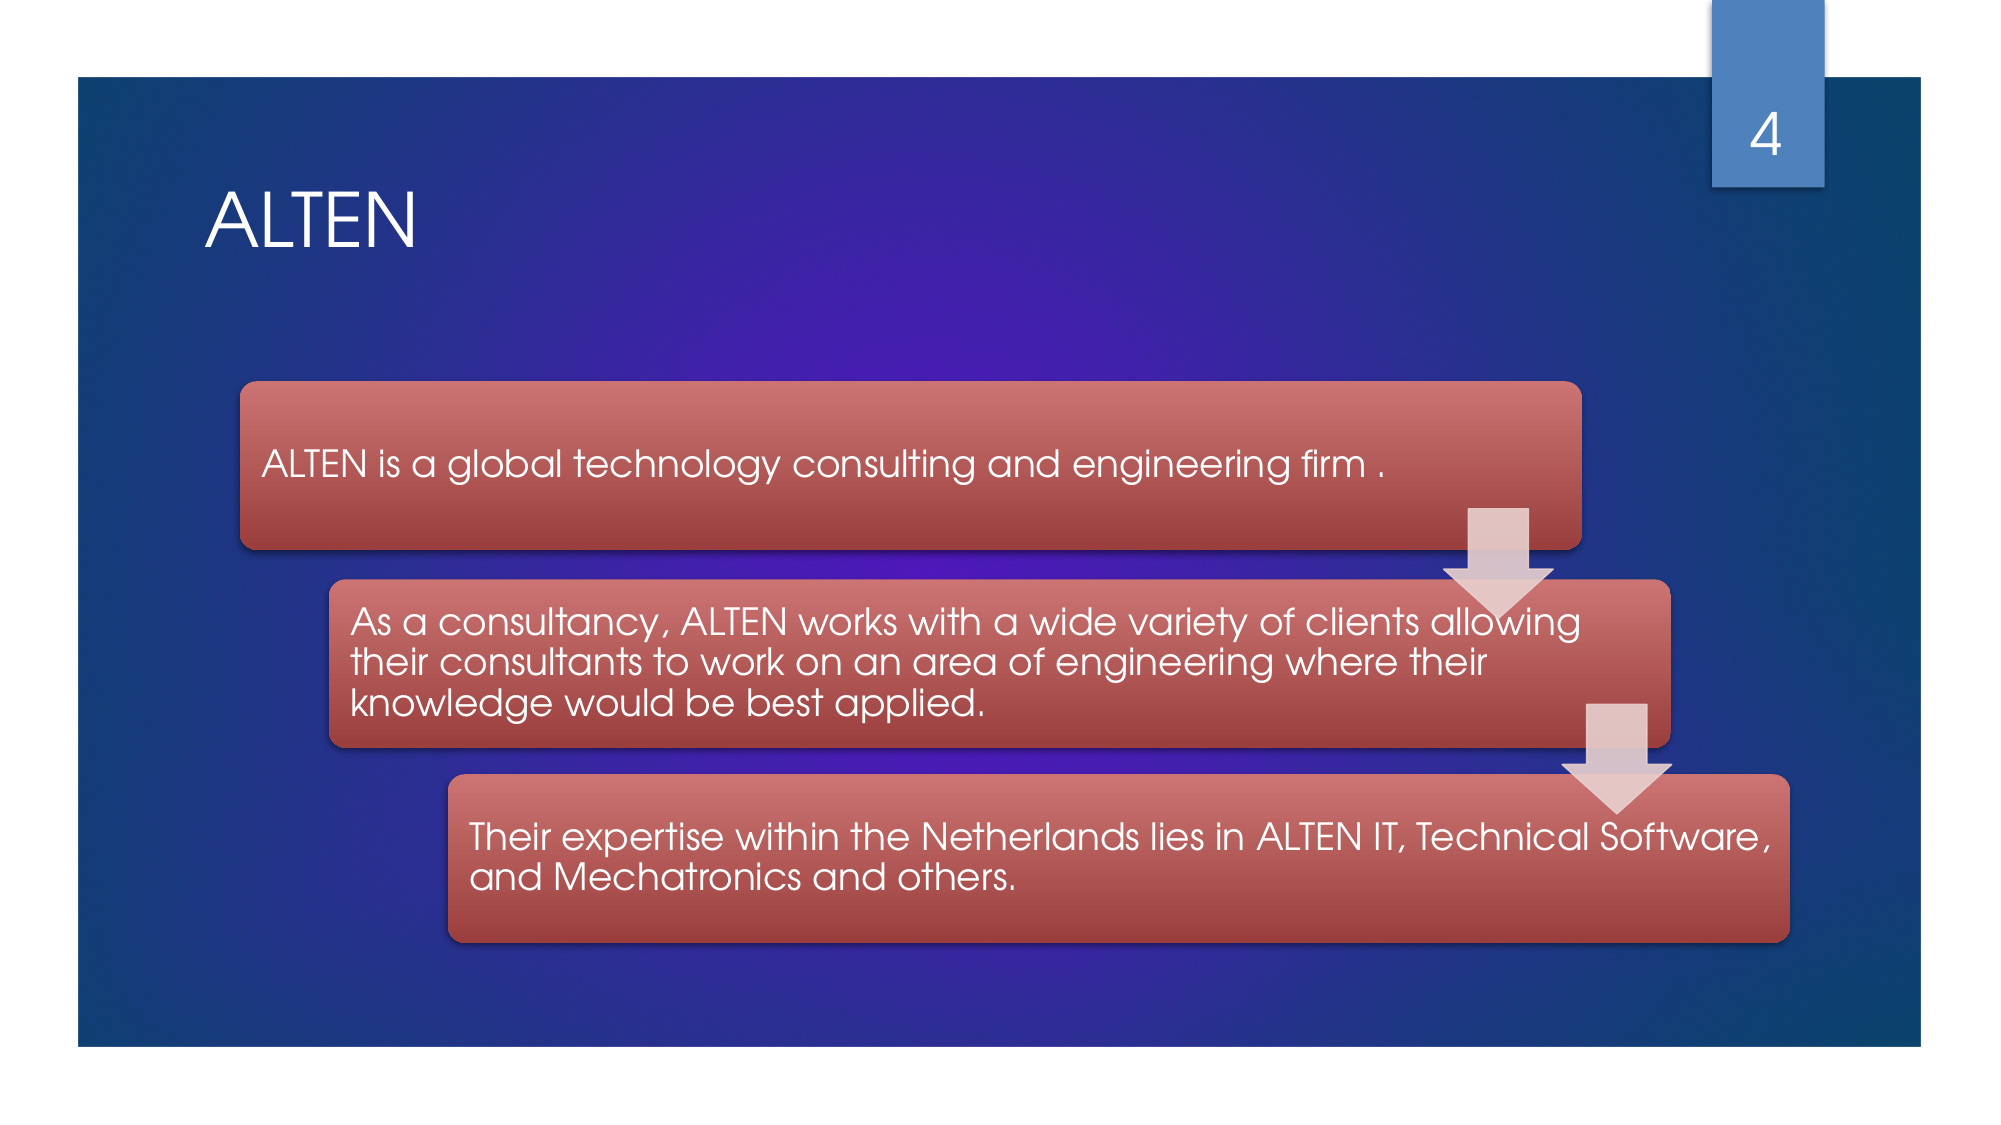

4
# ALTEN
ALTEN is a global technology consulting and engineering firm .
As a consultancy, ALTEN works with a wide variety of clients allowing their consultants to work on an area of engineering where their knowledge would be best applied.
Their expertise within the Netherlands lies in ALTEN IT, Technical Software, and Mechatronics and others.